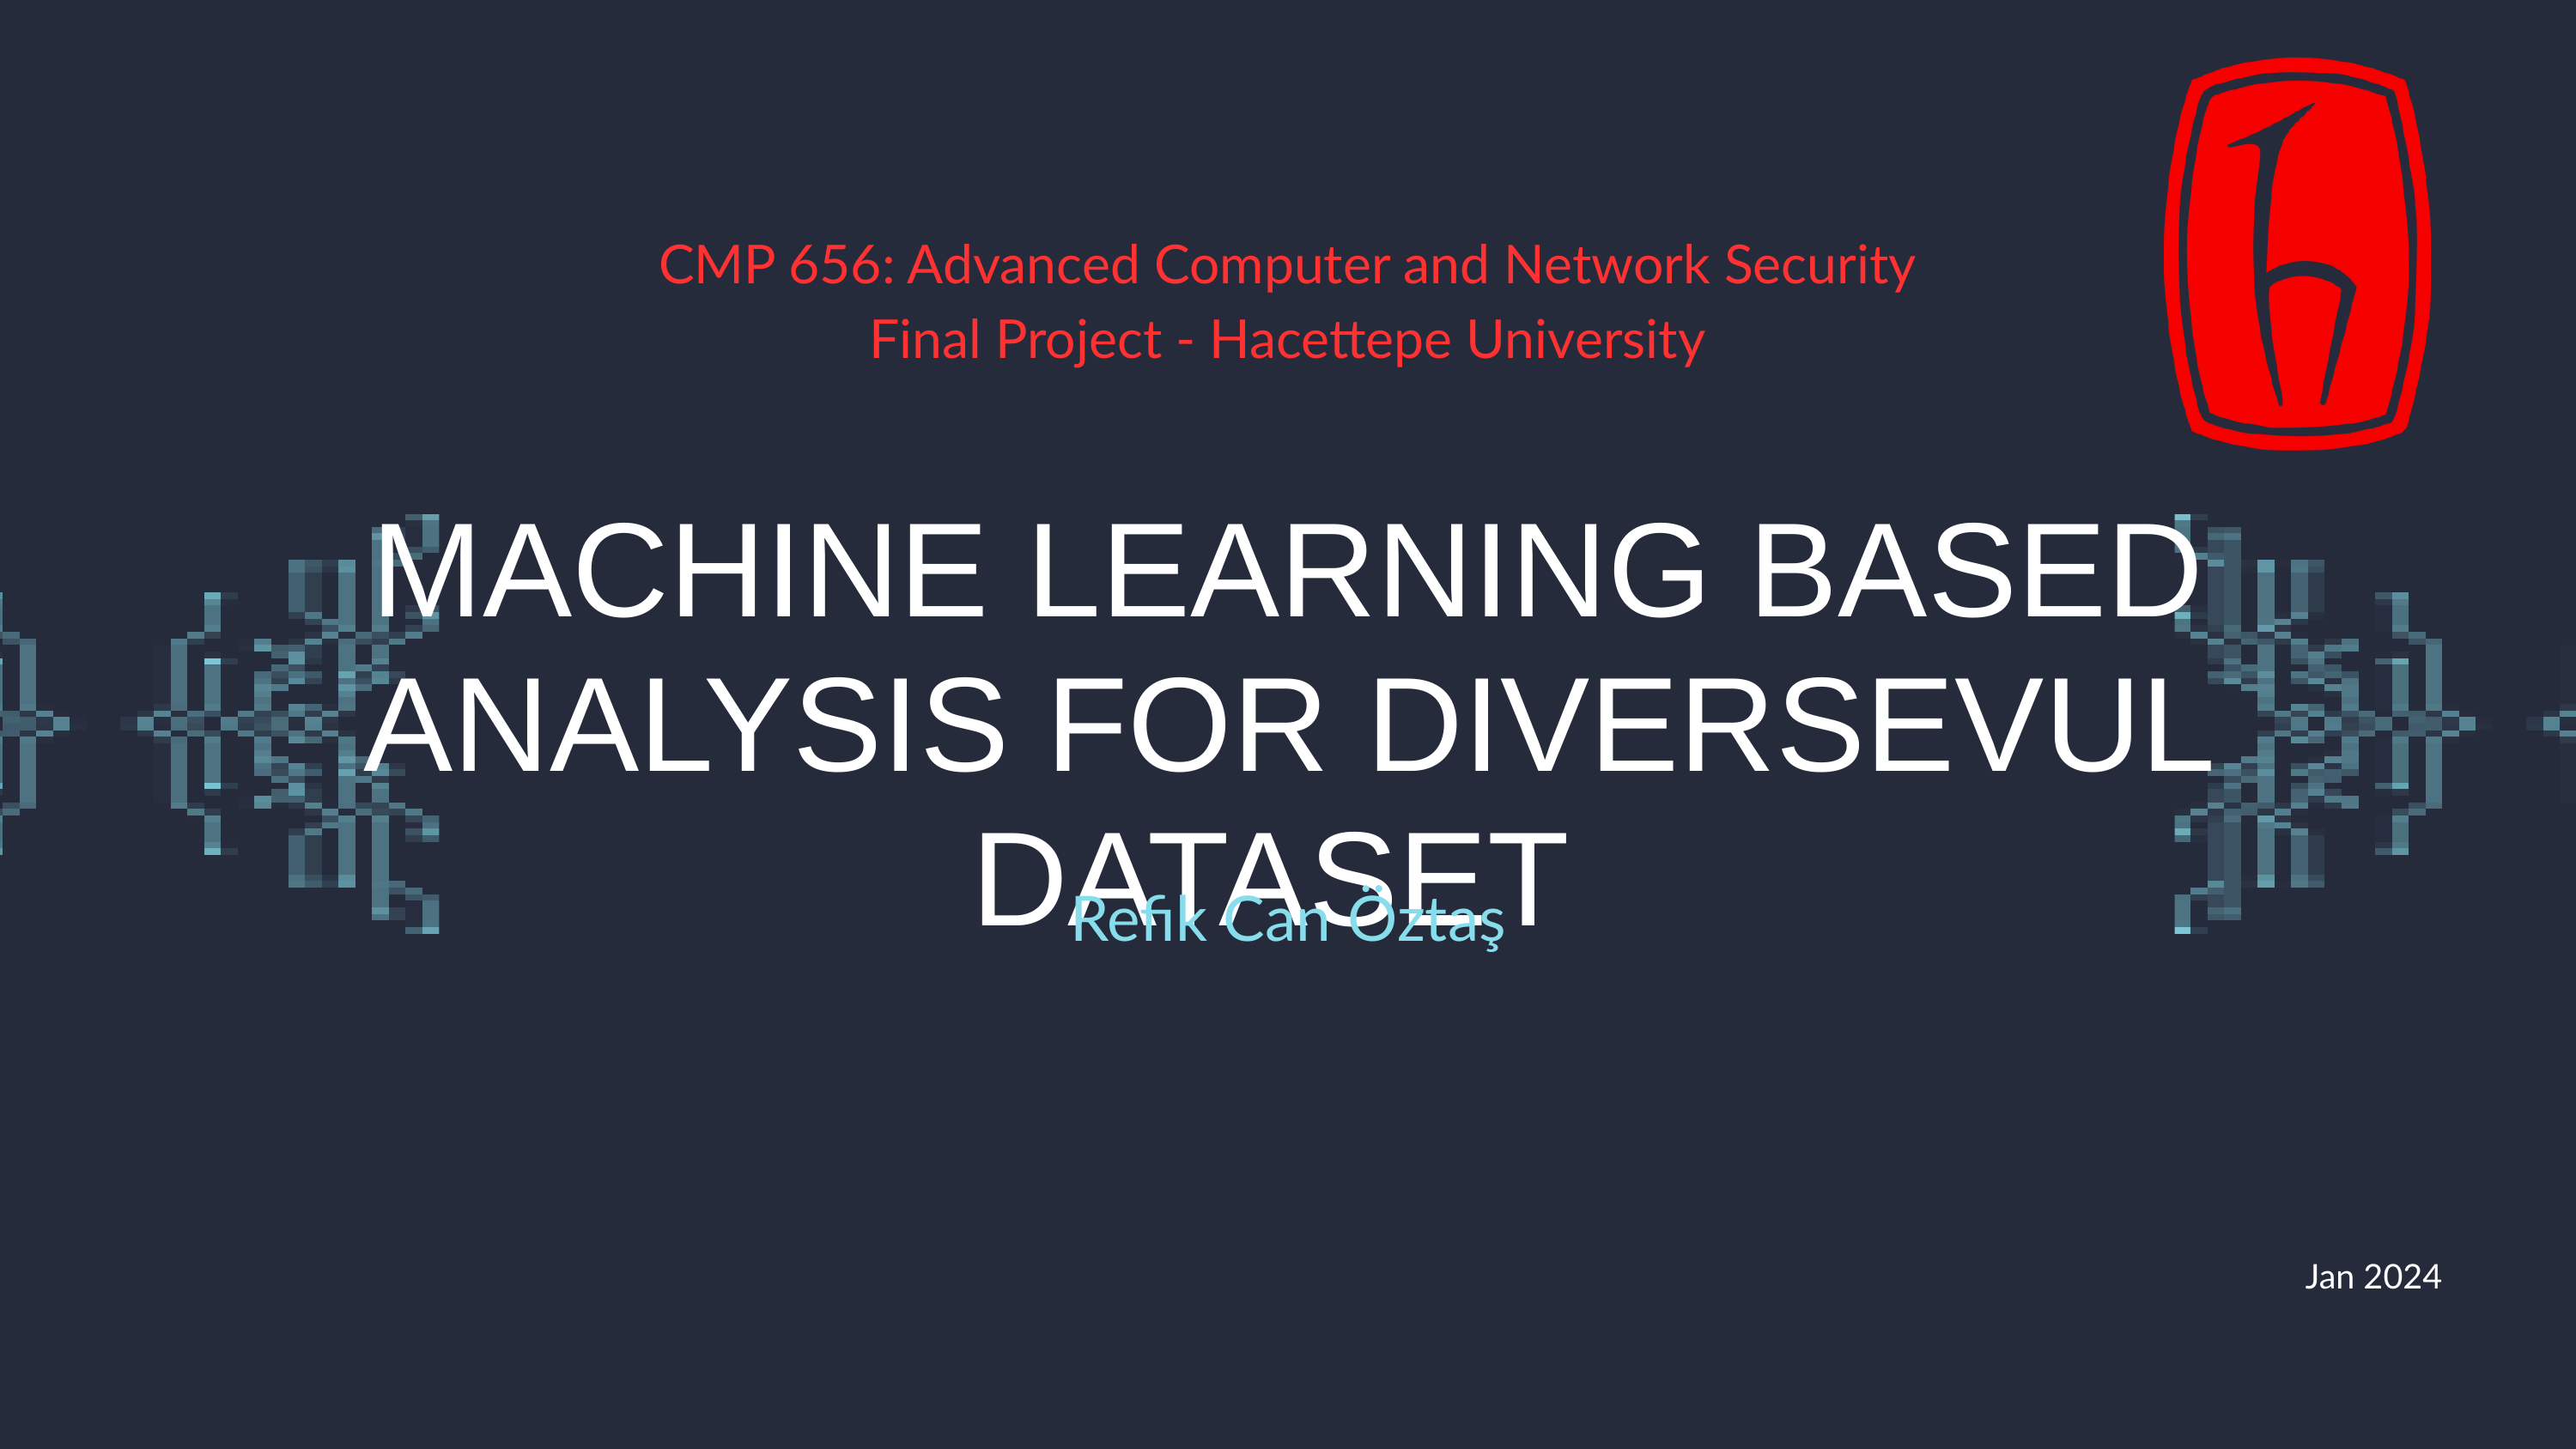

CMP 656: Advanced Computer and Network Security
Final Project - Hacettepe University

MACHINE LEARNING BASED ANALYSIS FOR DIVERSEVUL DATASET
Refik Can Öztaş
Jan 2024